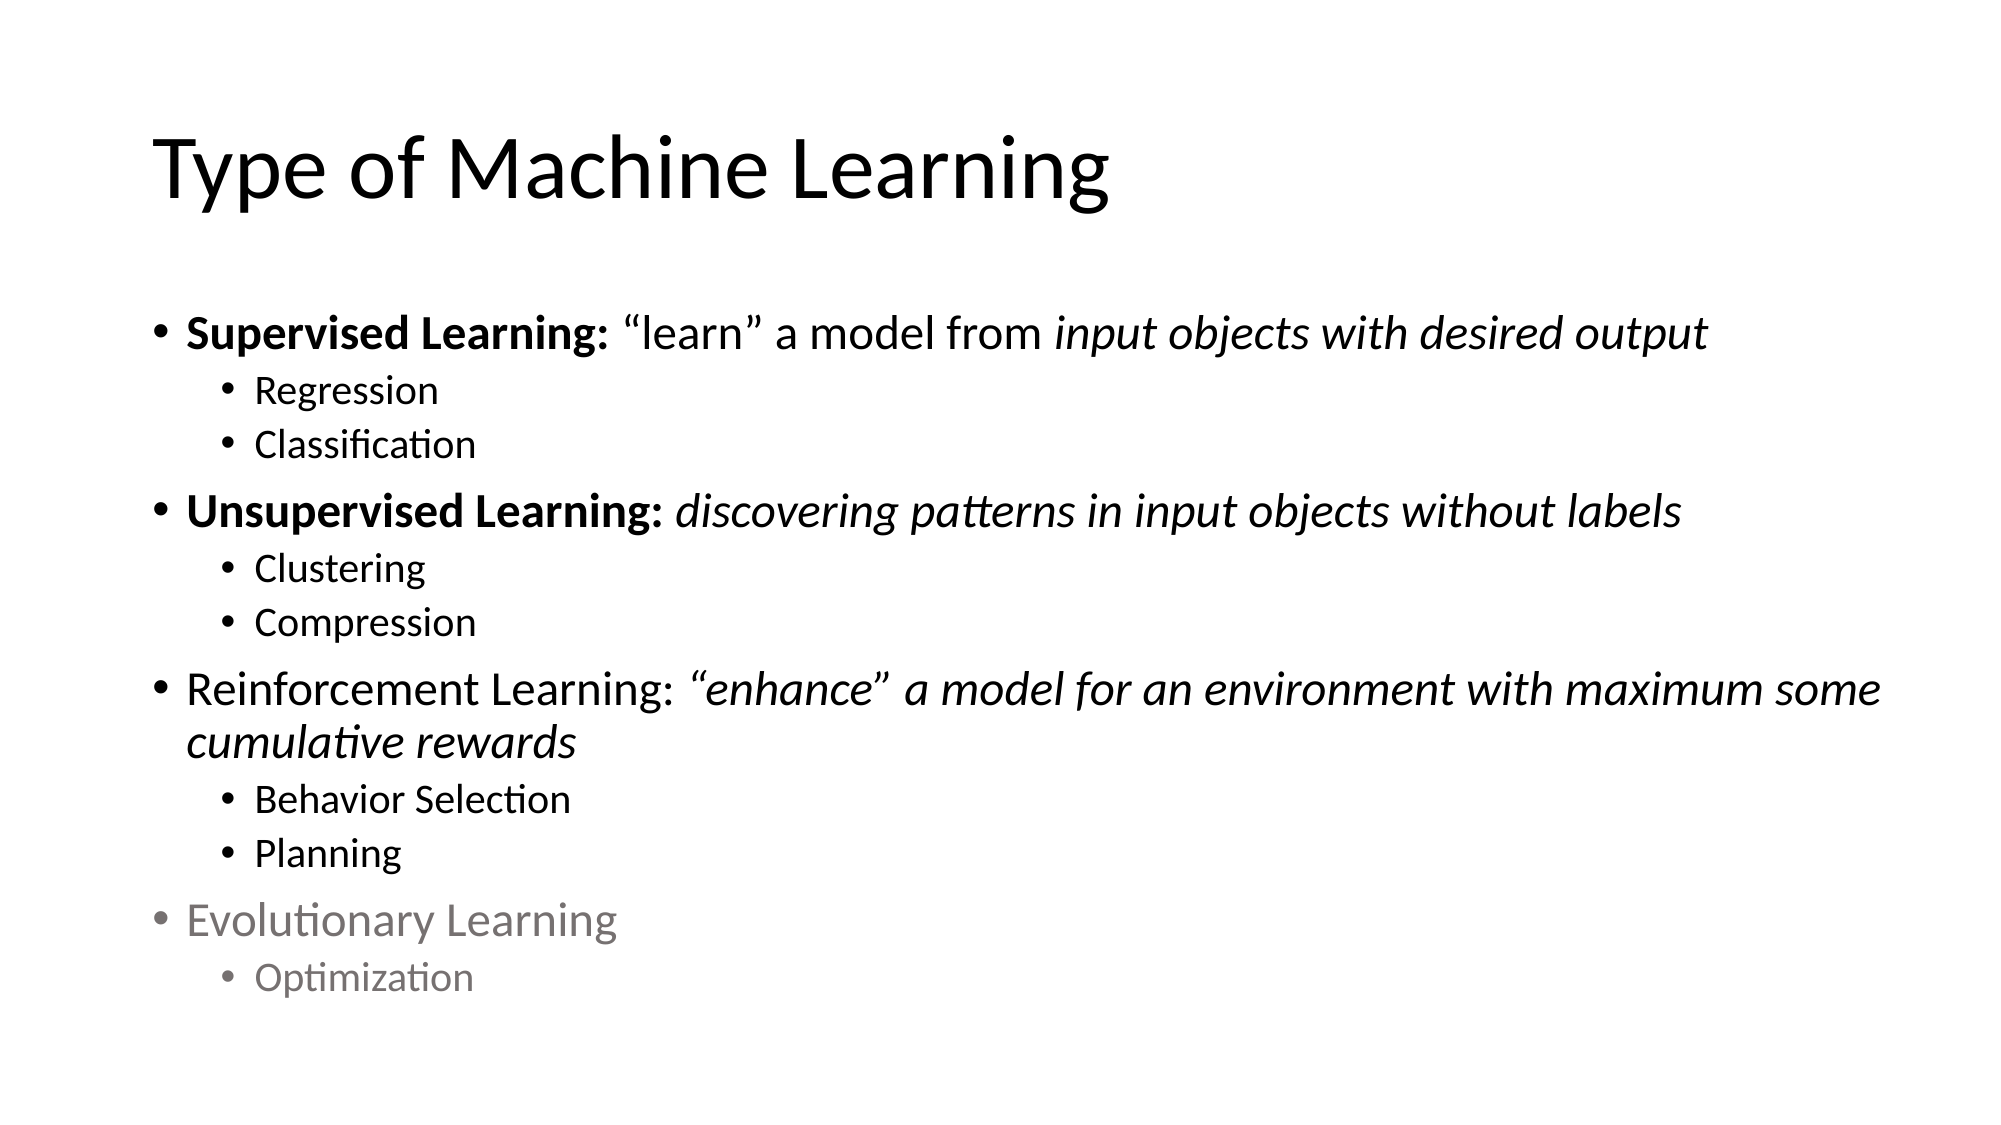

# Type of Machine Learning
Supervised Learning: “learn” a model from input objects with desired output
Regression
Classification
Unsupervised Learning: discovering patterns in input objects without labels
Clustering
Compression
Reinforcement Learning: “enhance” a model for an environment with maximum some cumulative rewards
Behavior Selection
Planning
Evolutionary Learning
Optimization